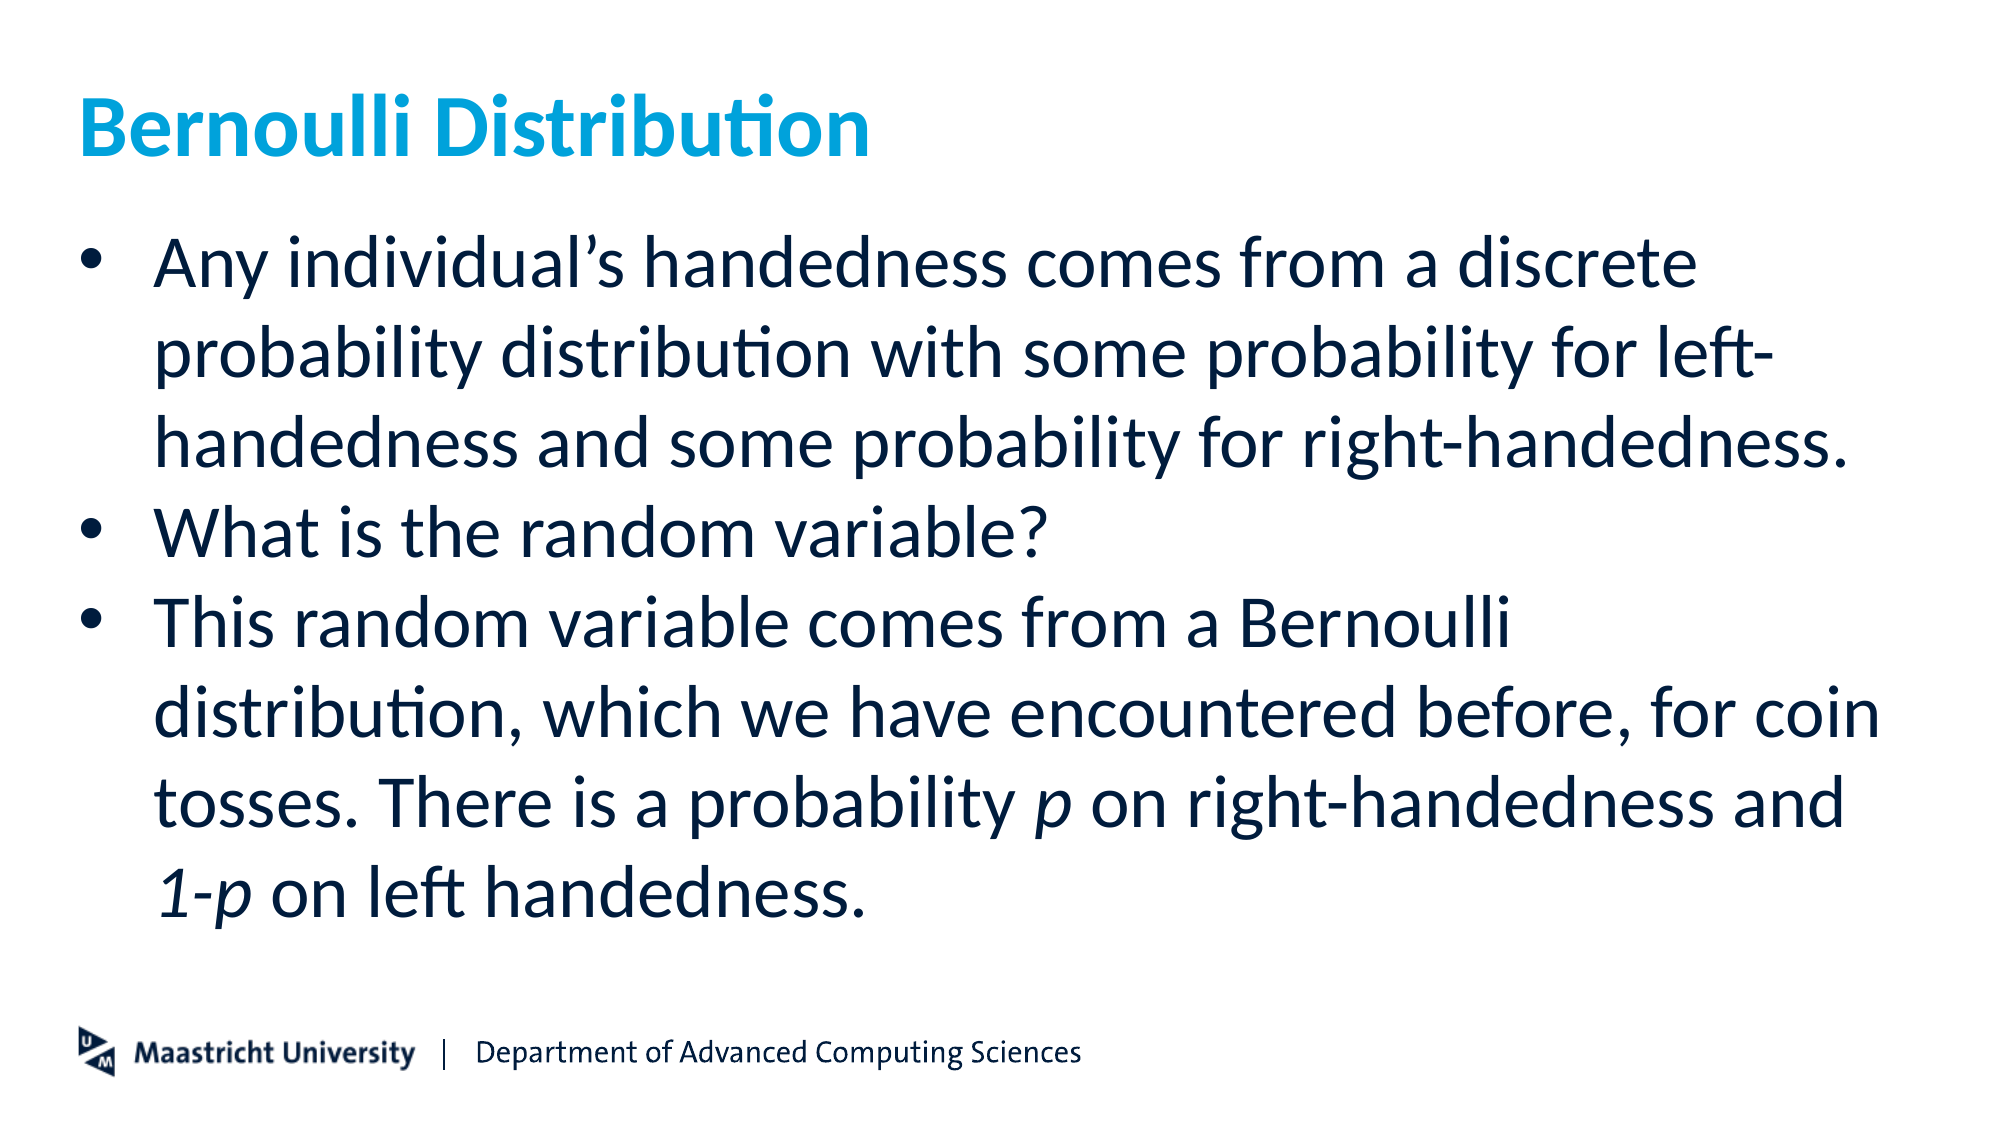

# Bernoulli Distribution
Any individual’s handedness comes from a discrete probability distribution with some probability for left-handedness and some probability for right-handedness.
What is the random variable?
This random variable comes from a Bernoulli distribution, which we have encountered before, for coin tosses. There is a probability p on right-handedness and 1-p on left handedness.